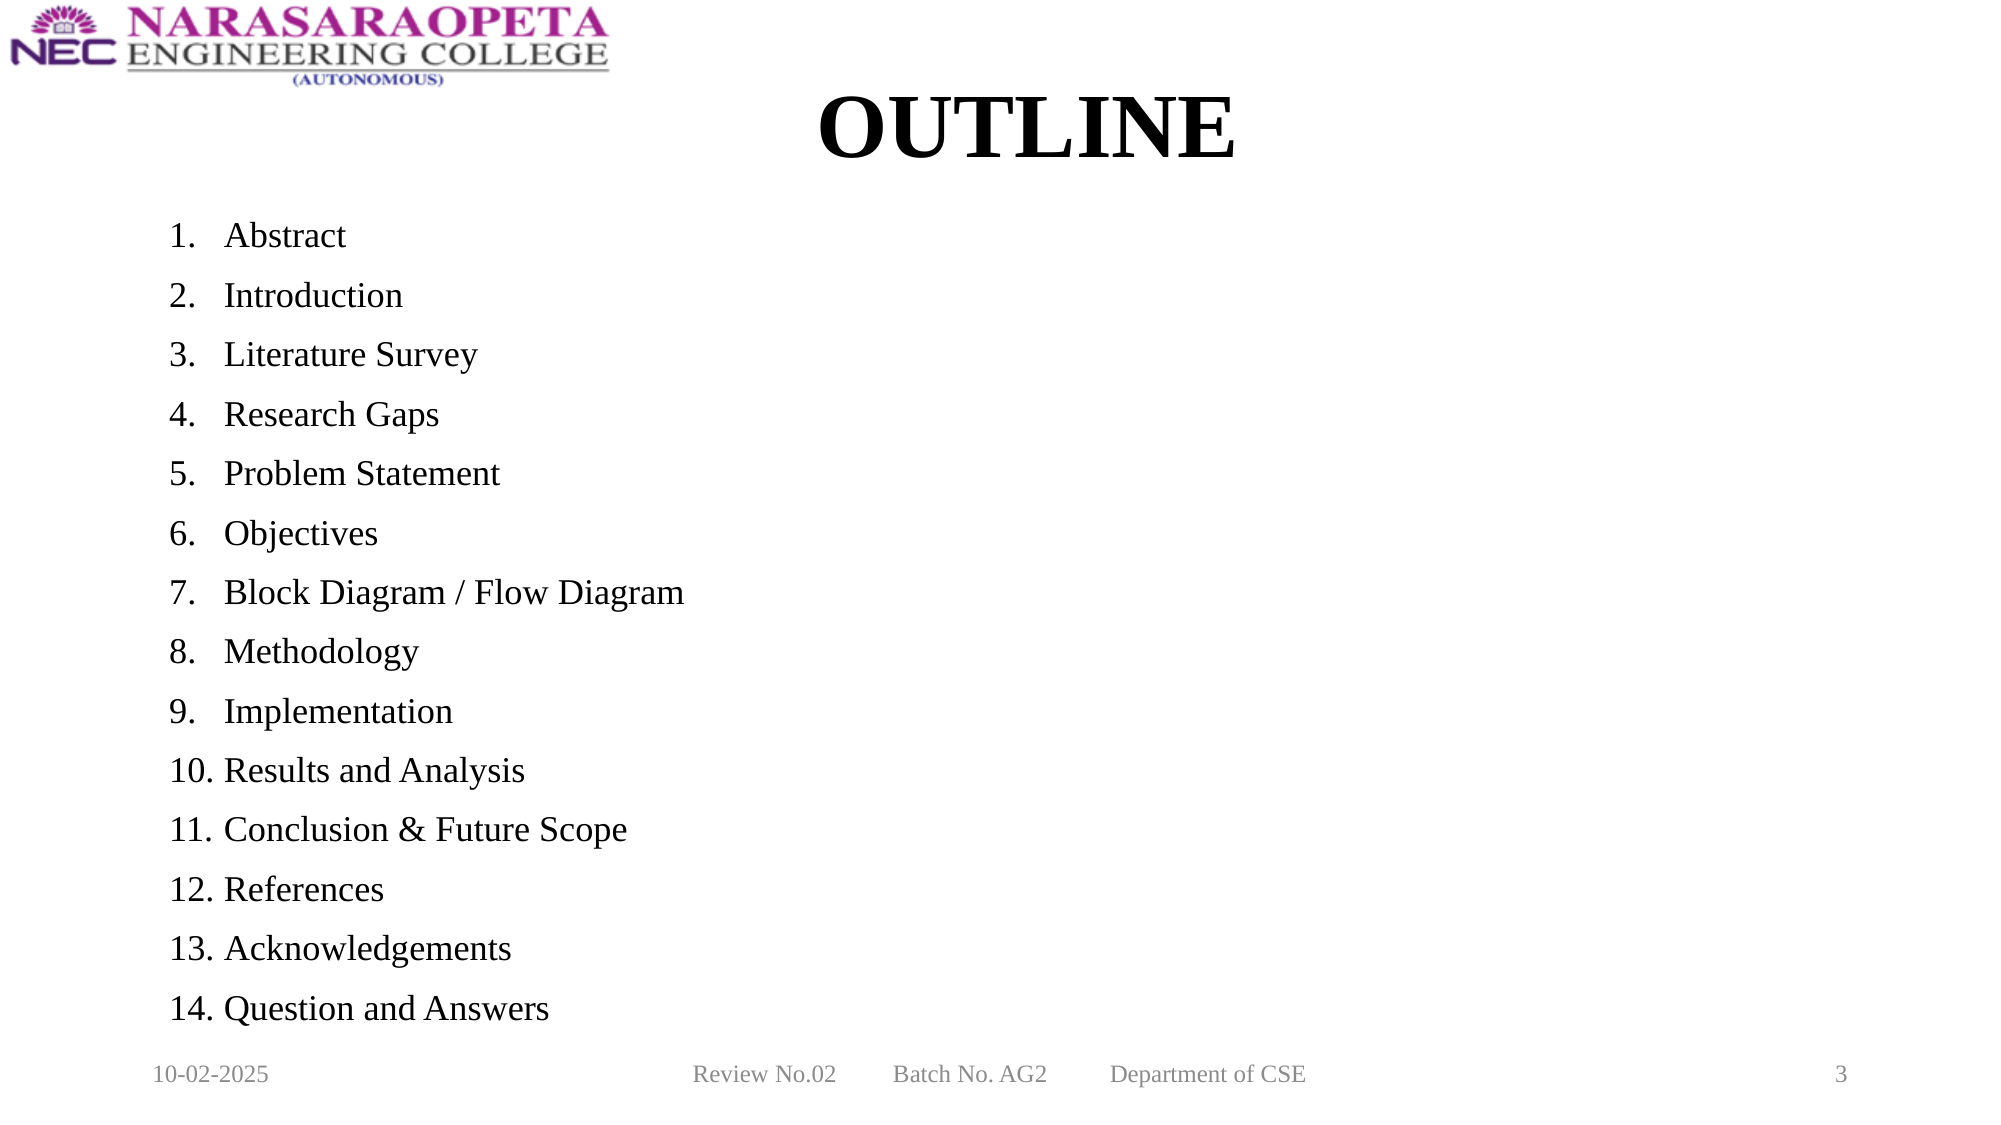

# OUTLINE
Abstract
Introduction
Literature Survey
Research Gaps
Problem Statement
Objectives
Block Diagram / Flow Diagram
Methodology
Implementation
Results and Analysis
Conclusion & Future Scope
References
Acknowledgements
Question and Answers
10-02-2025
Review No.02         Batch No. AG2          Department of CSE
3